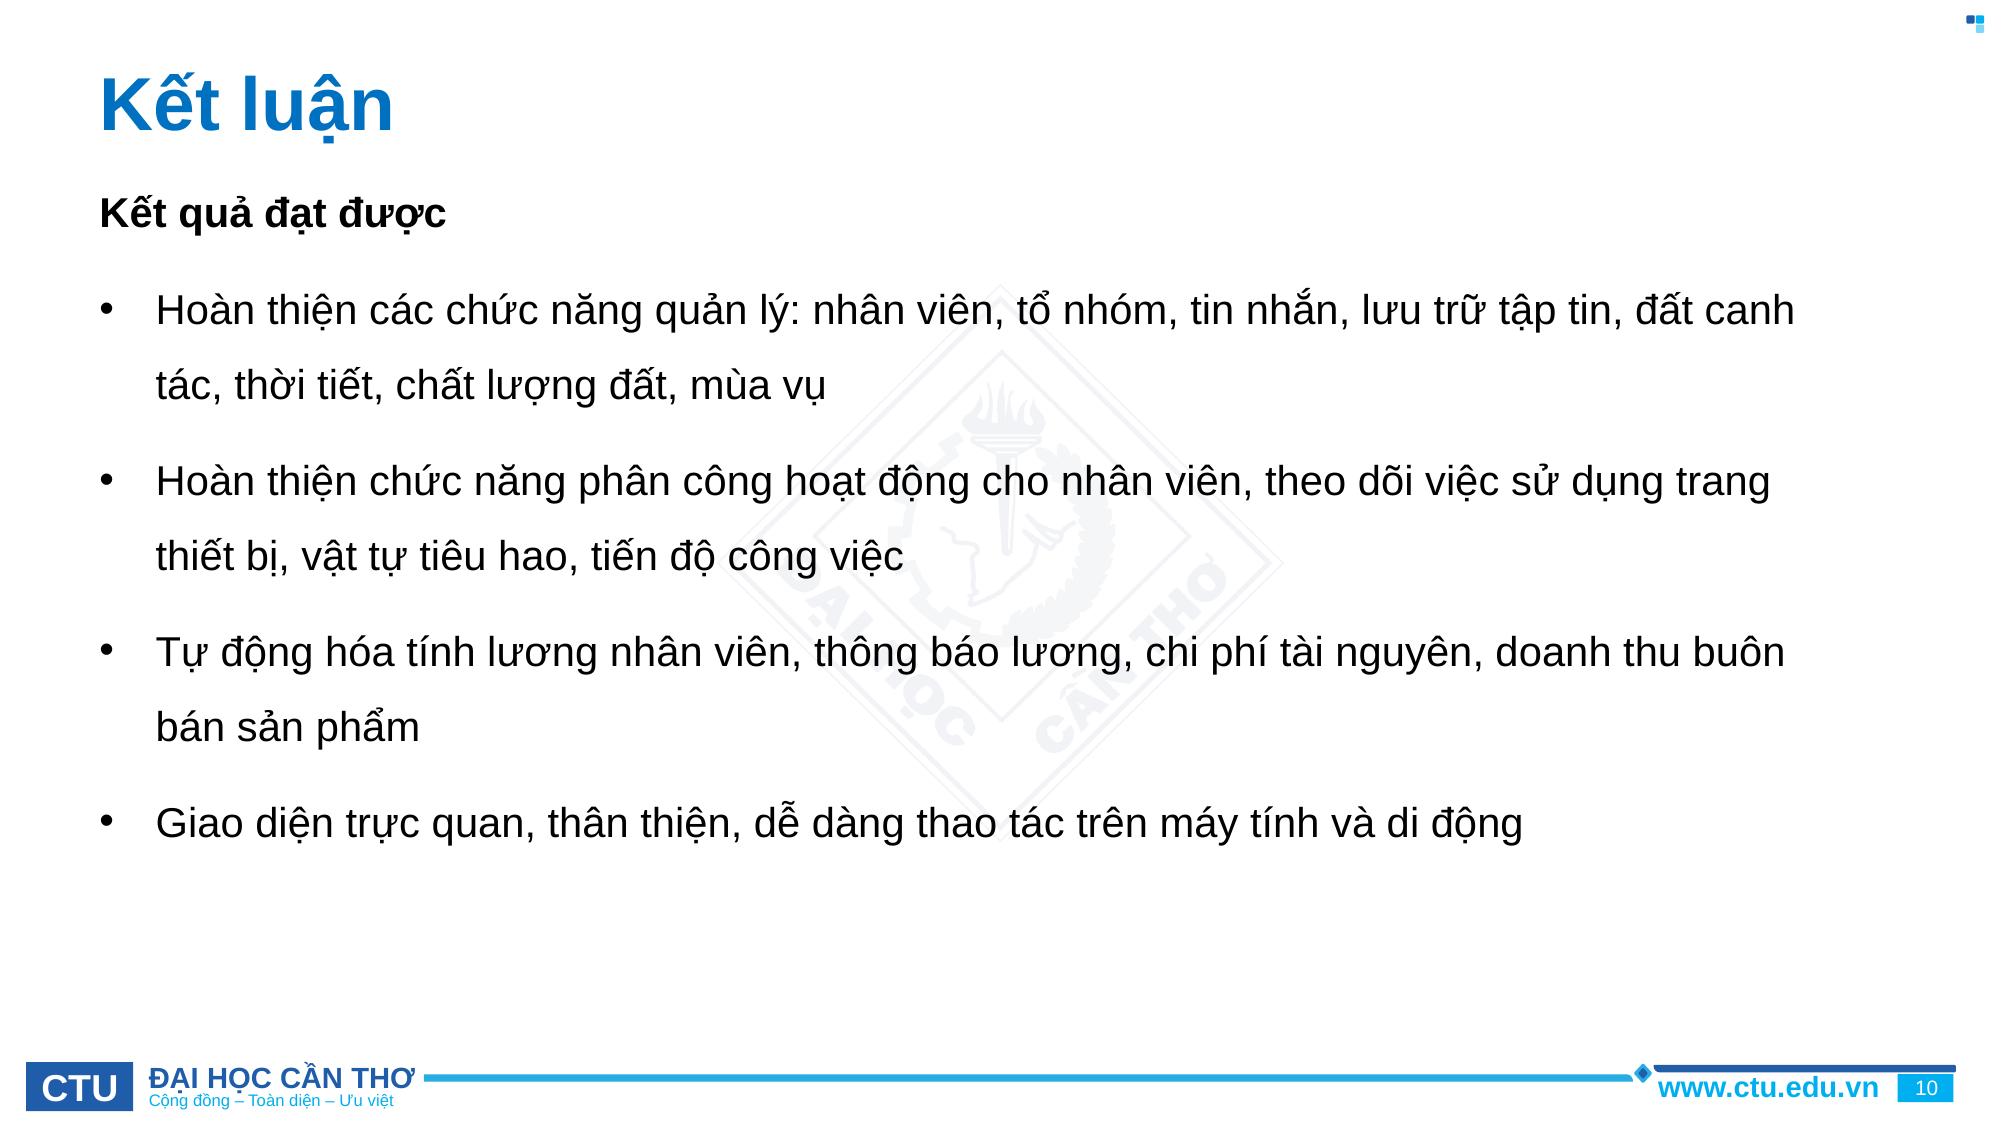

# Kết luận
Kết quả đạt được
Hoàn thiện các chức năng quản lý: nhân viên, tổ nhóm, tin nhắn, lưu trữ tập tin, đất canh tác, thời tiết, chất lượng đất, mùa vụ
Hoàn thiện chức năng phân công hoạt động cho nhân viên, theo dõi việc sử dụng trang thiết bị, vật tự tiêu hao, tiến độ công việc
Tự động hóa tính lương nhân viên, thông báo lương, chi phí tài nguyên, doanh thu buôn bán sản phẩm
Giao diện trực quan, thân thiện, dễ dàng thao tác trên máy tính và di động